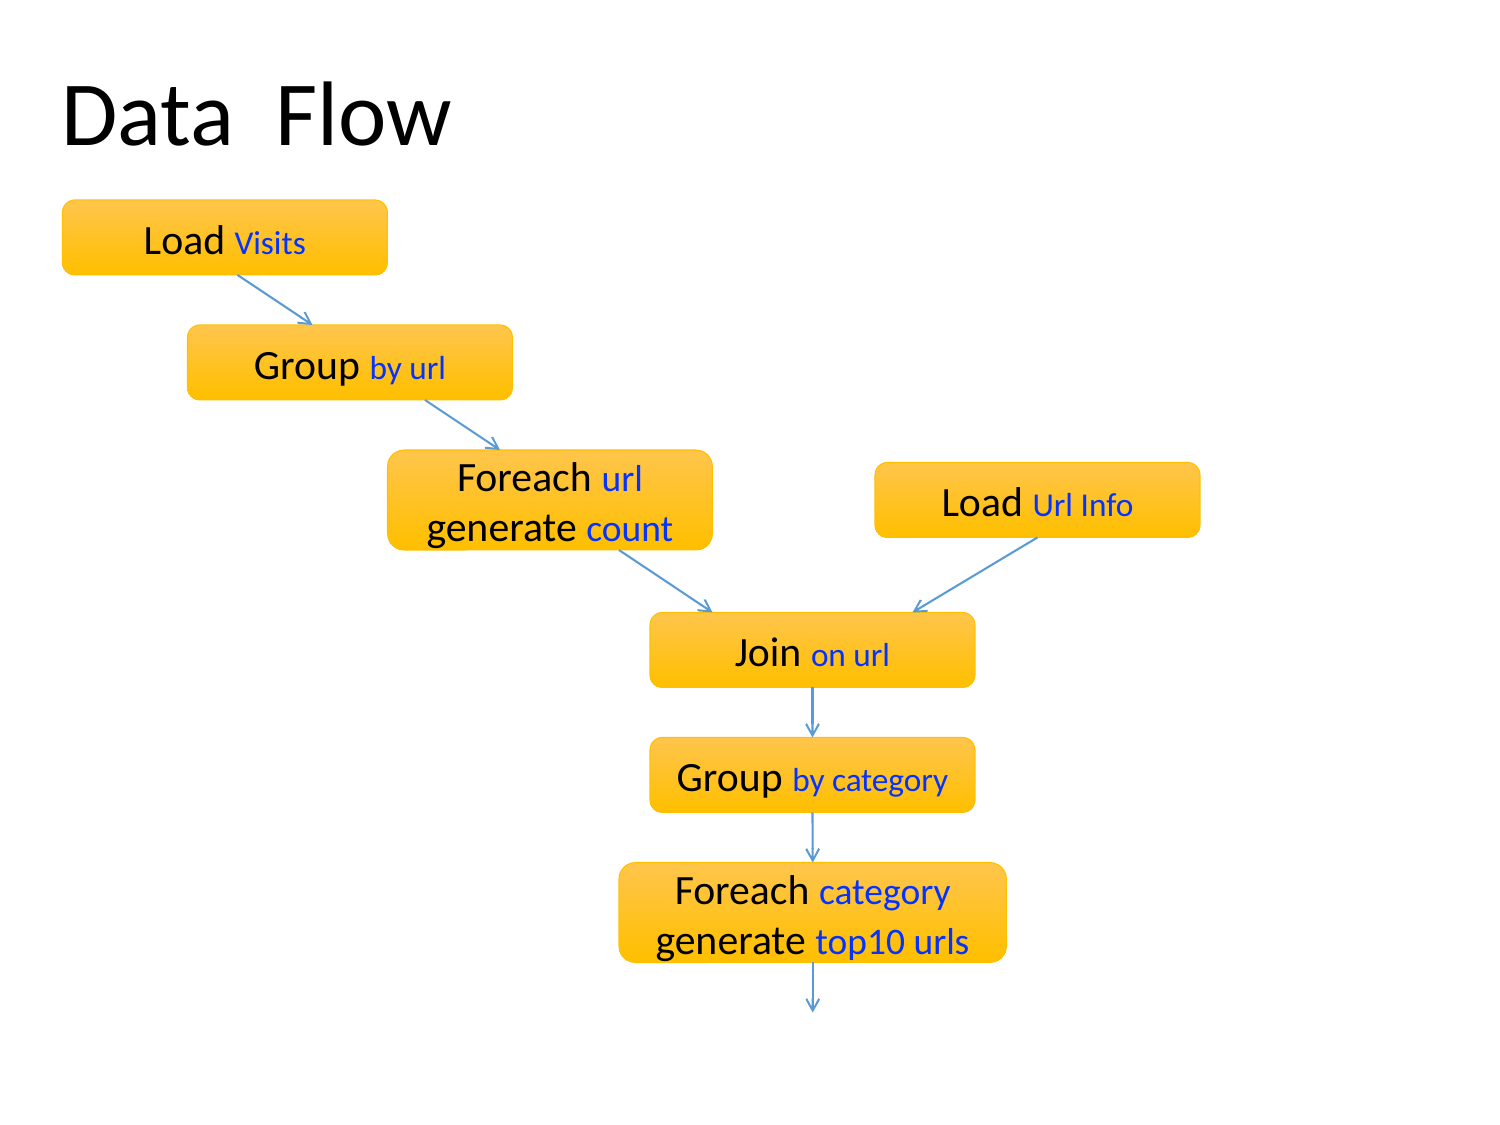

# Data  Flow
Load Visits
Group by url
Foreach url
generate count
Load Url Info
Join on url
Group by category
Foreach category
generate top10 urls